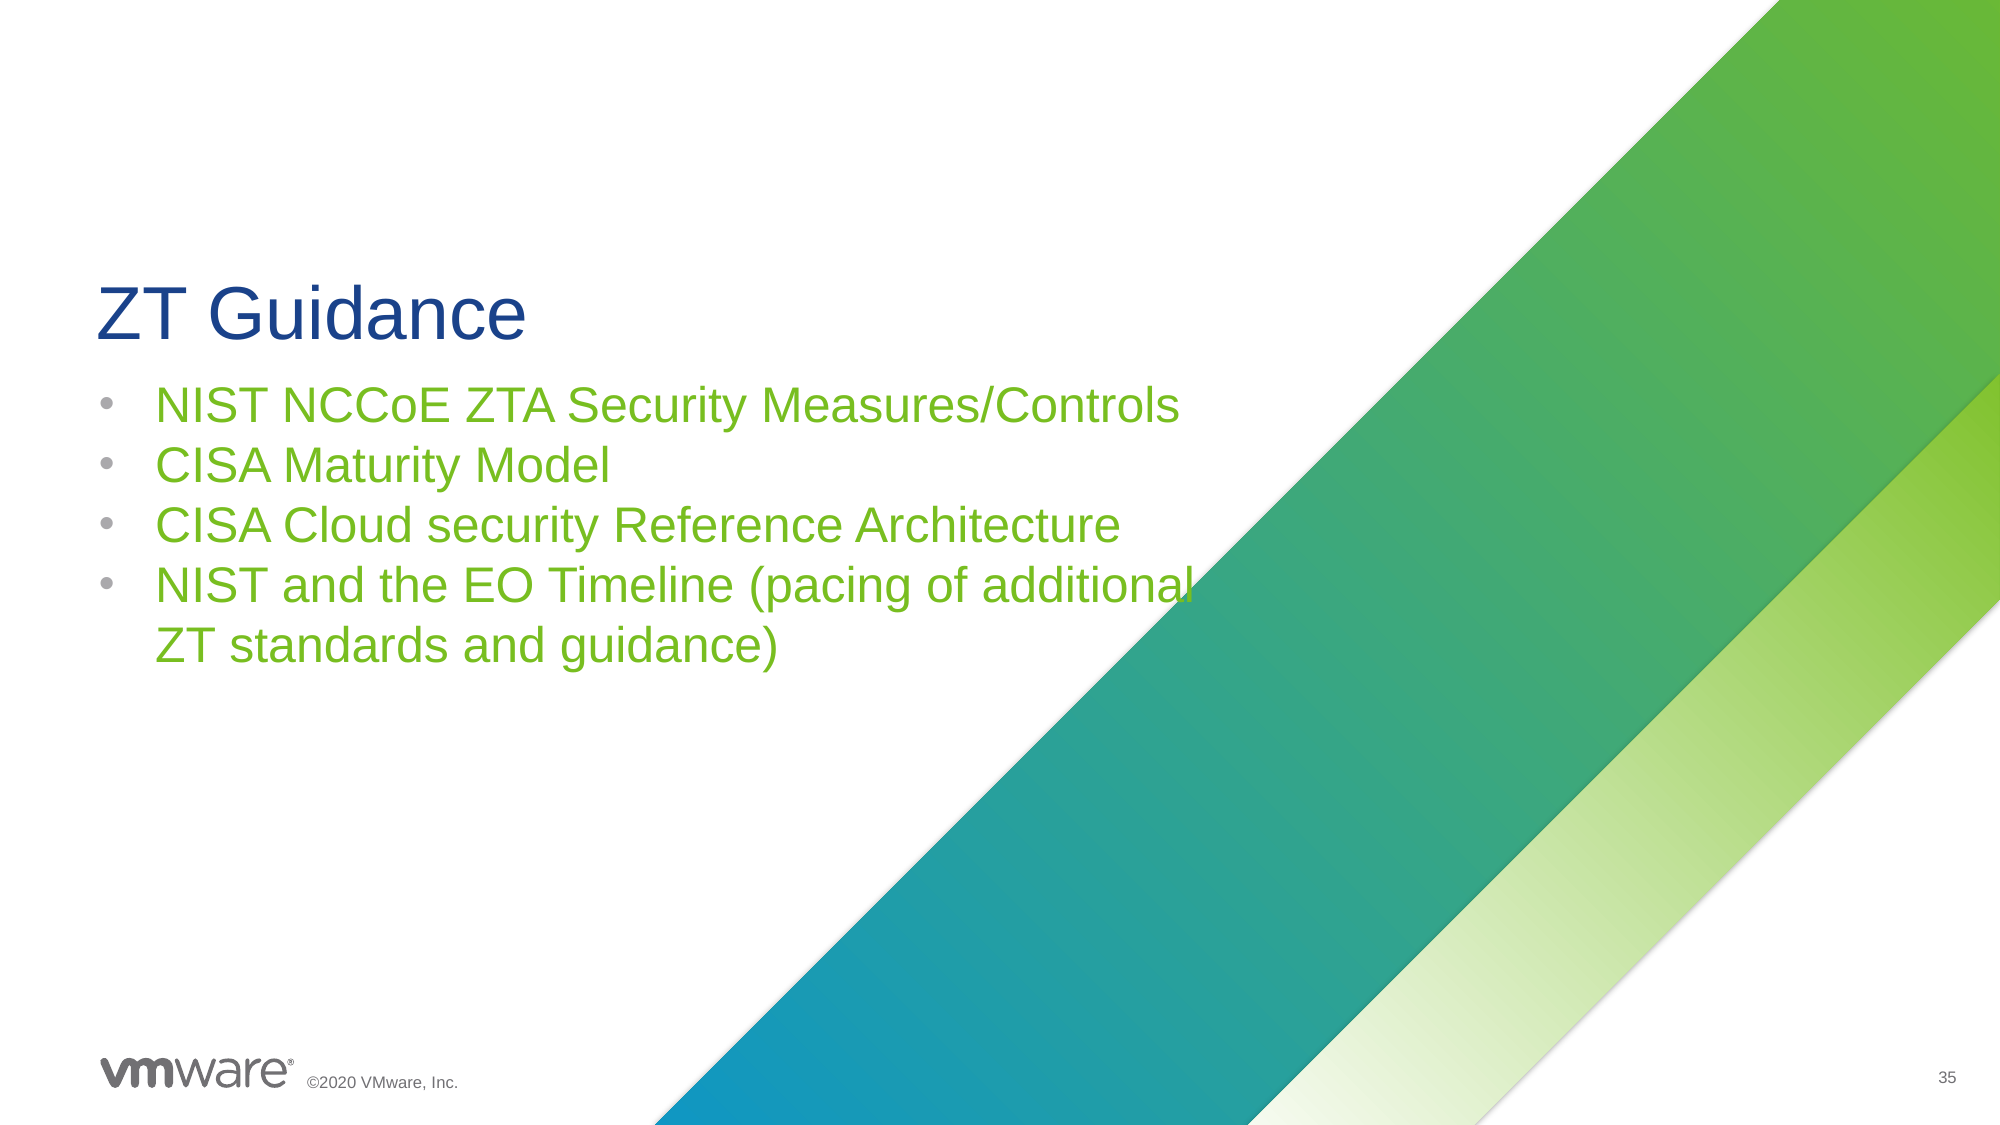

# ZT Guidance
NIST NCCoE ZTA Security Measures/Controls
CISA Maturity Model
CISA Cloud security Reference Architecture
NIST and the EO Timeline (pacing of additional ZT standards and guidance)